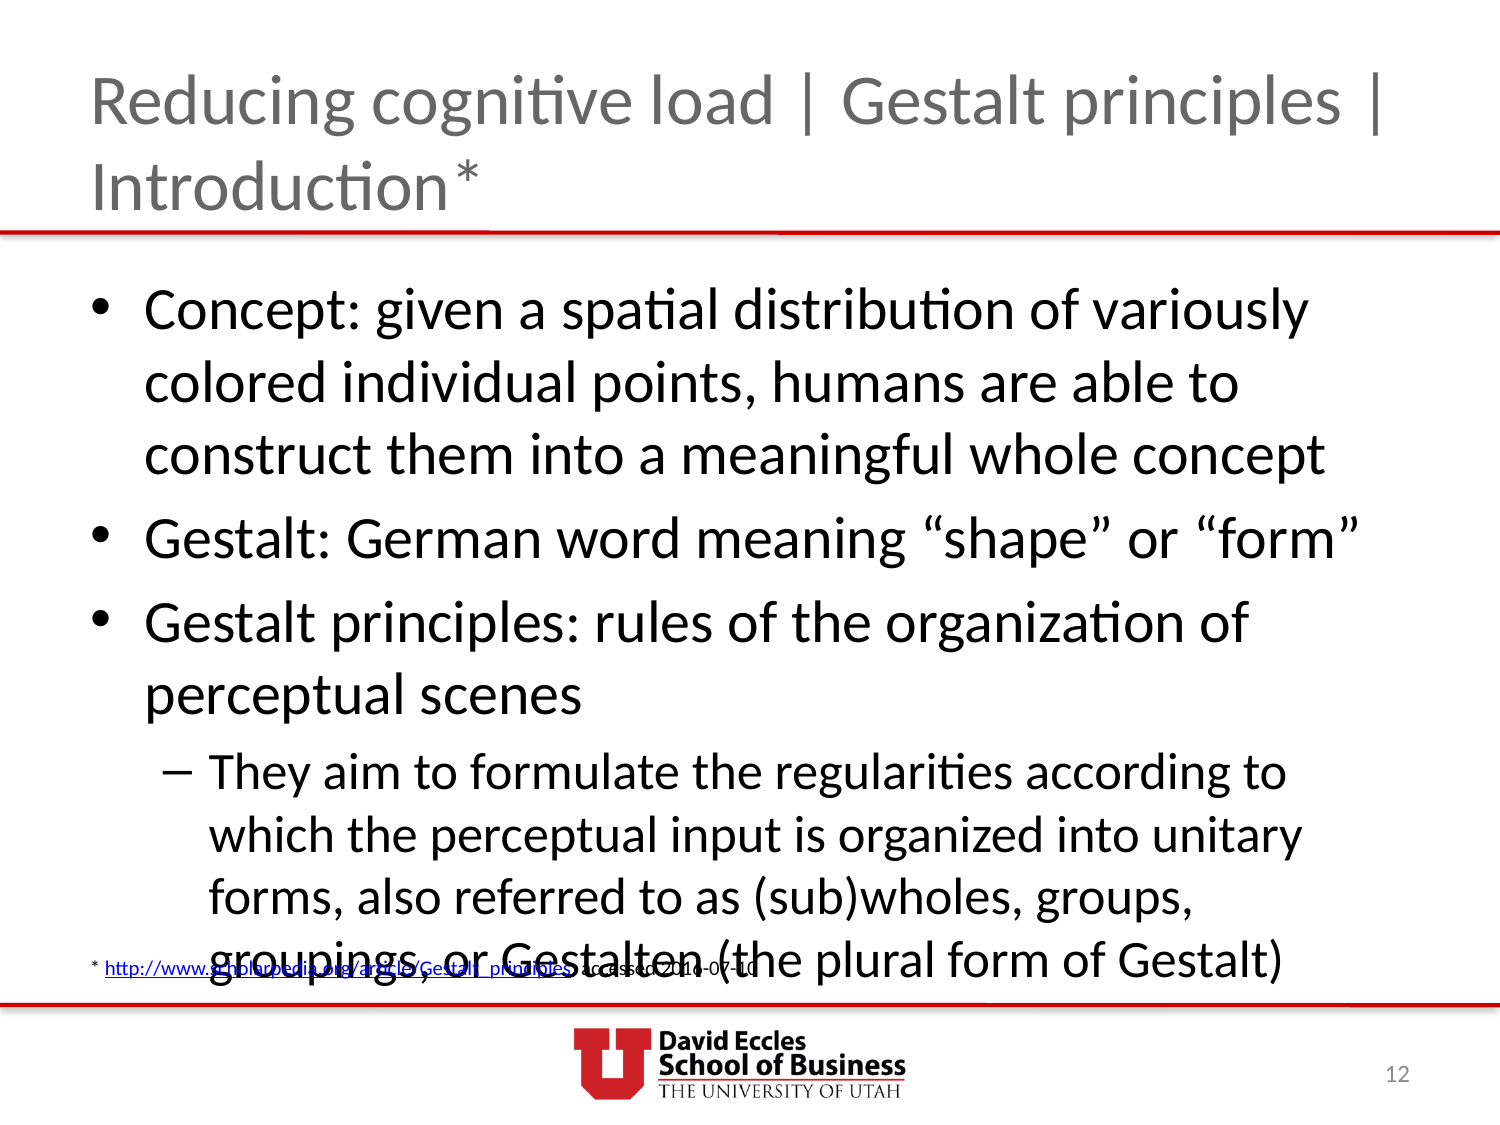

# Reducing cognitive load | Gestalt principles | Introduction*
Concept: given a spatial distribution of variously colored individual points, humans are able to construct them into a meaningful whole concept
Gestalt: German word meaning “shape” or “form”
Gestalt principles: rules of the organization of perceptual scenes
They aim to formulate the regularities according to which the perceptual input is organized into unitary forms, also referred to as (sub)wholes, groups, groupings, or Gestalten (the plural form of Gestalt)

* http://www.scholarpedia.org/article/Gestalt_principles, accessed 2016-07-10
12